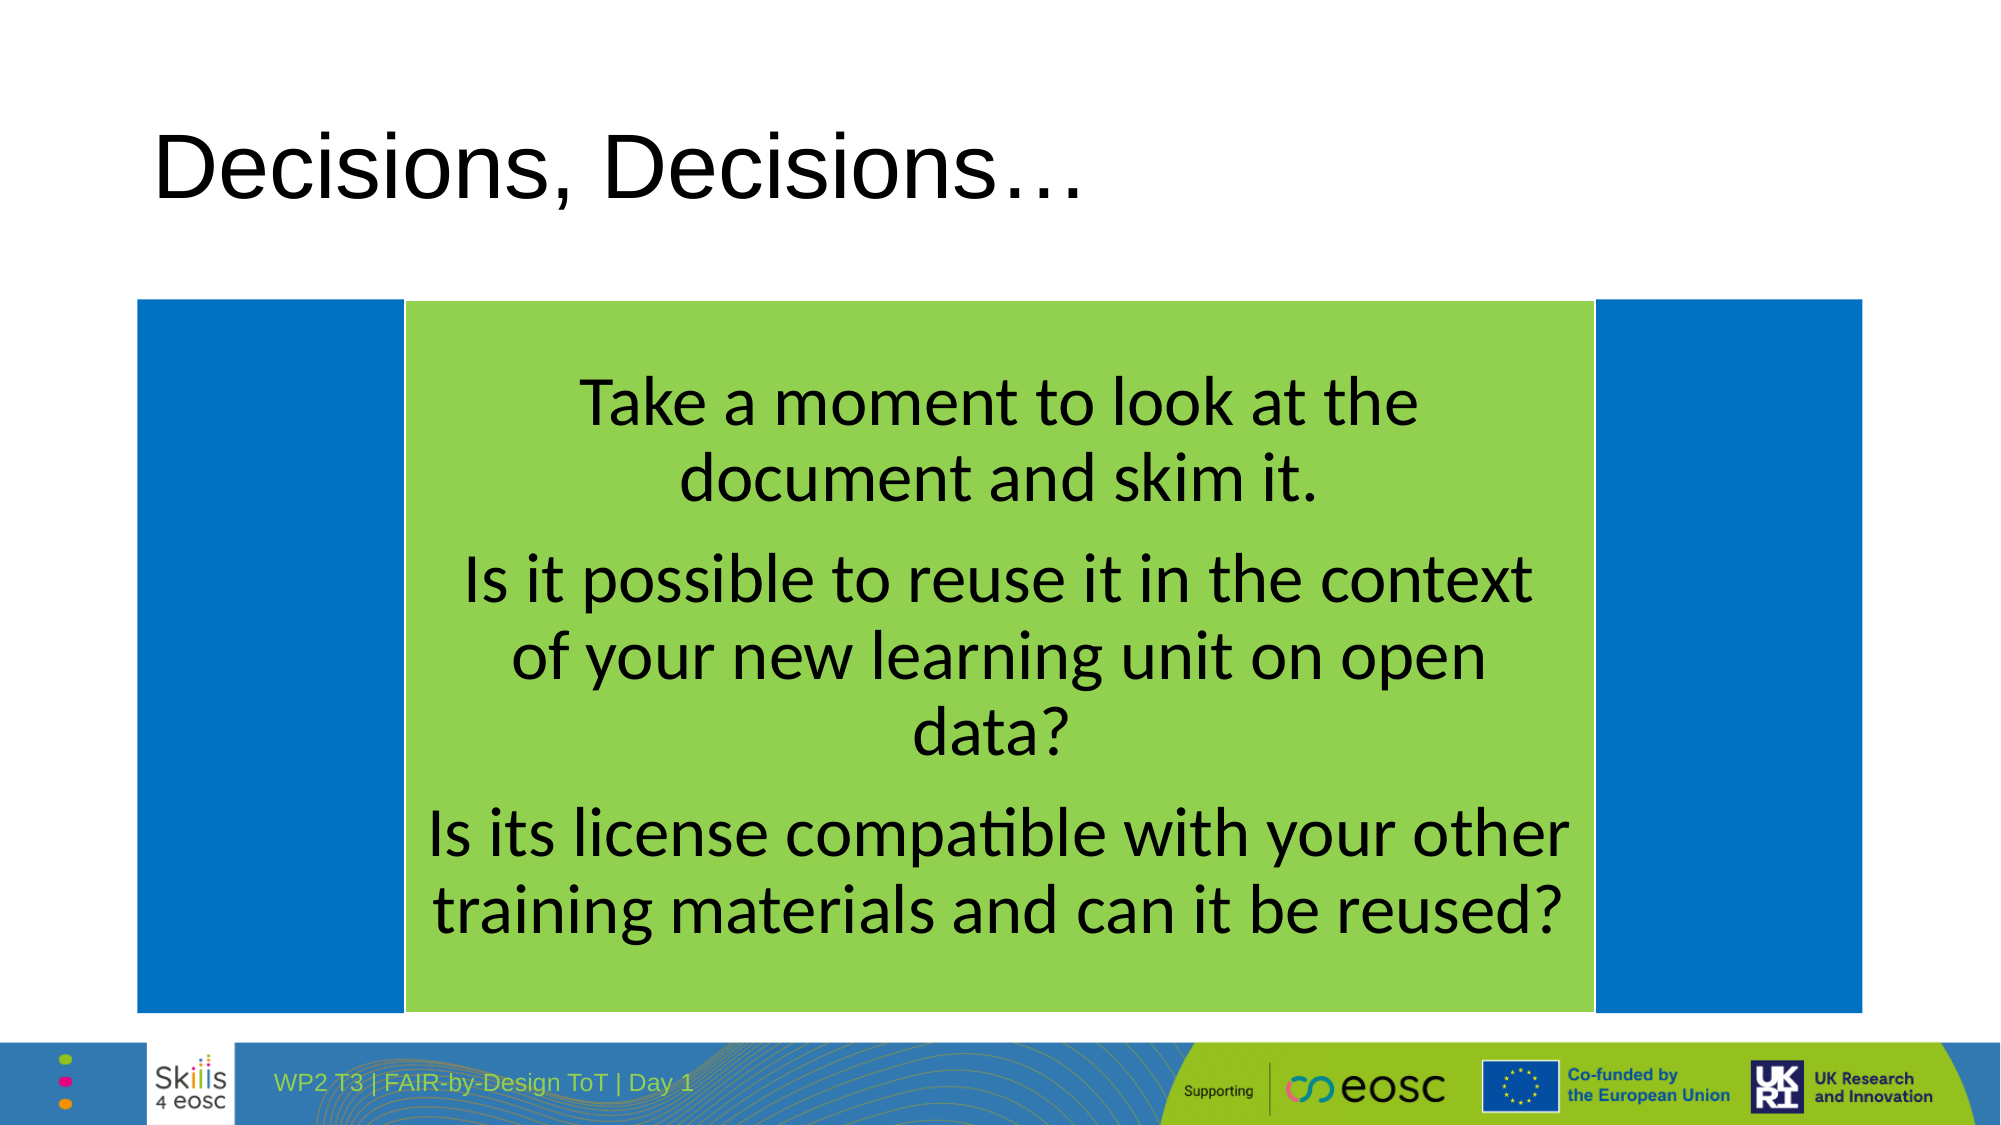

# Decisions, Decisions…
Take a moment to look at the document and skim it.
Is it possible to reuse it in the context of your new learning unit on open data?
Is its license compatible with your other training materials and can it be reused?
WP2 T3 | FAIR-by-Design ToT | Day 1